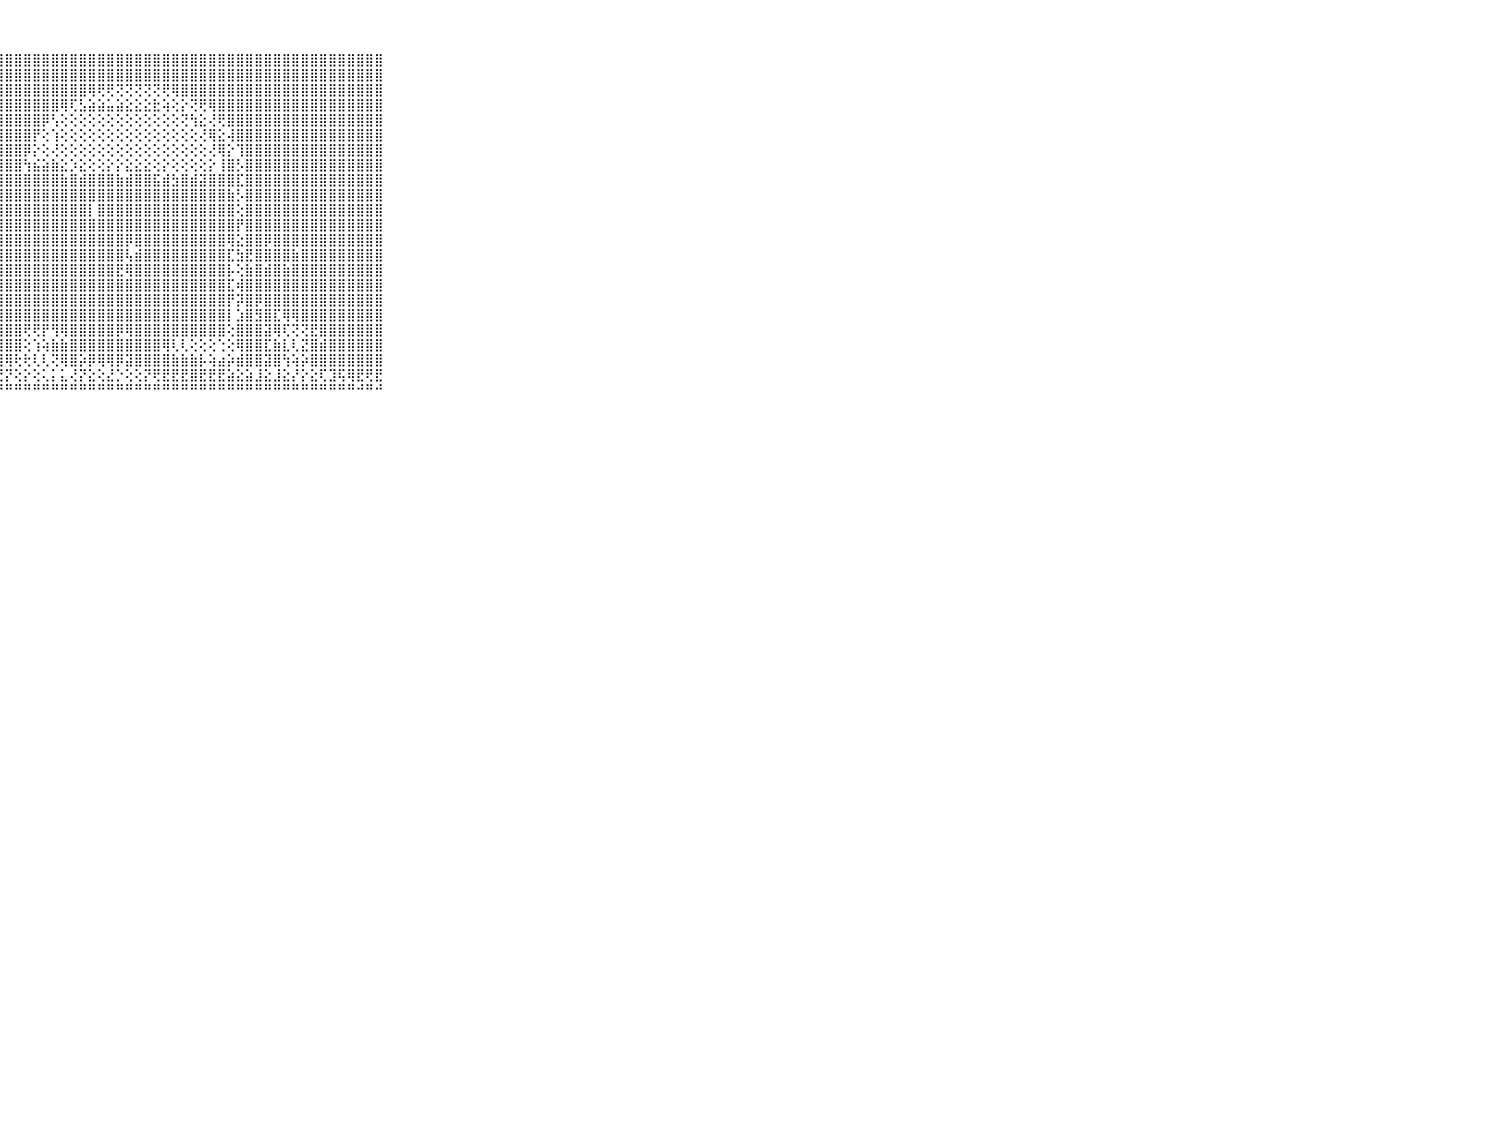

⠀⠀⠀⠀⠀⠀⠀⠀⠀⠀⠀⢸⣿⣿⣿⣿⣿⣿⣿⣿⣿⣿⣿⣿⣿⣿⣿⣿⣿⣿⣿⣿⣿⣿⣿⣿⣿⣿⣿⣿⣿⣿⣿⣿⣿⣿⣿⣿⣿⣿⣿⣿⣿⣿⣿⣿⣿⣿⣿⣿⣿⣿⣿⣿⣿⣿⣿⣿⣿⠀⠀⠀⠀⠀⠀⠀⠀⠀⠀⠀⠀
⠀⠀⠀⠀⠀⠀⠀⠀⠀⠀⠀⢸⣿⣿⣿⣿⣿⣿⣿⣿⣿⣿⣿⣿⣿⣿⣿⣿⣿⣿⣿⣿⣿⣿⣿⣿⣿⣿⣿⣿⣿⣿⣿⣿⣿⣿⣿⣿⣿⣿⣿⣿⣿⣿⣿⣿⣿⣿⣿⣿⣿⣿⣿⣿⣿⣿⣿⣿⣿⠀⠀⠀⠀⠀⠀⠀⠀⠀⠀⠀⠀
⠀⠀⠀⠀⠀⠀⠀⠀⠀⠀⠀⢸⣿⣿⣿⣿⣿⣿⣿⣿⣿⣿⣿⣿⣿⣿⣿⣿⣿⣿⣿⣿⣿⣿⣿⣿⣿⢿⢟⢟⢝⢝⢝⢝⢝⢟⢿⣿⣿⣿⣿⣿⣿⣿⣿⣿⣿⣿⣿⣿⣿⣿⣿⣿⣿⣿⣿⣿⣿⠀⠀⠀⠀⠀⠀⠀⠀⠀⠀⠀⠀
⠀⠀⠀⠀⠀⠀⠀⠀⠀⠀⠀⢸⣿⣿⣿⣿⣿⣿⣿⣿⣿⣿⣿⣿⣿⣿⣿⣿⣿⣿⣿⣿⣿⣿⢿⢏⣣⣵⣵⣥⣵⣕⣕⣕⣗⢵⢕⡕⢝⢟⢿⣿⣿⣿⣿⣿⣿⣿⣿⣿⣿⣿⣿⣿⣿⣿⣿⣿⣿⠀⠀⠀⠀⠀⠀⠀⠀⠀⠀⠀⠀
⠀⠀⠀⠀⠀⠀⠀⠀⠀⠀⠀⢸⣿⣿⣿⣿⣿⣿⣿⣿⣿⣿⣿⣿⣿⣿⣿⣿⣿⣿⣿⣿⡿⢣⢕⢕⢕⢕⢕⢕⢕⢕⢕⢕⢕⢕⢕⢝⢳⣕⢜⢟⣿⣿⣿⣿⣿⣿⣿⣿⣿⣿⣿⣿⣿⣿⣿⣿⣿⠀⠀⠀⠀⠀⠀⠀⠀⠀⠀⠀⠀
⠀⠀⠀⠀⠀⠀⠀⠀⠀⠀⠀⢸⣿⣿⣿⣿⣿⣿⣿⣿⣿⣿⣿⣿⣿⣿⣿⣿⣿⣿⣿⡟⢕⢱⢕⢕⢕⢕⢕⢕⢕⢕⢕⢕⢕⢕⢕⢕⢕⢜⢿⣕⢼⣿⣿⣿⣿⣿⣿⣿⣿⣿⣿⣿⣿⣿⣿⣿⣿⠀⠀⠀⠀⠀⠀⠀⠀⠀⠀⠀⠀
⠀⠀⠀⠀⠀⠀⠀⠀⠀⠀⠀⢸⣿⣿⣿⣿⣿⣿⣿⣿⣿⣿⣿⣿⣿⣿⣿⣿⣿⣿⡿⡕⢕⢜⢕⢕⢕⢕⢕⢕⢕⢕⢕⢕⢕⢕⢕⢕⢕⢕⢜⢿⡕⢹⣿⣿⣿⣿⣿⣿⣿⣿⣿⣿⣿⣿⣿⣿⣿⠀⠀⠀⠀⠀⠀⠀⠀⠀⠀⠀⠀
⠀⠀⠀⠀⠀⠀⠀⠀⠀⠀⠀⢸⣿⣿⣿⣿⣿⣿⣿⣿⣿⣿⣿⣿⣿⣿⣿⣿⣿⣿⢳⣮⣵⣷⣕⡱⣕⢕⢕⡕⡕⣕⣕⣕⢕⡕⢕⢕⢕⢕⡕⢸⣿⡣⣿⣿⣿⣿⣿⣿⣿⣿⣿⣿⣿⣿⣿⣿⣿⠀⠀⠀⠀⠀⠀⠀⠀⠀⠀⠀⠀
⠀⠀⠀⠀⠀⠀⠀⠀⠀⠀⠀⢸⣿⣿⣿⣿⣿⣿⣿⣿⣿⣿⣿⣿⣿⣿⣿⣿⣿⣿⣿⣿⣿⣿⣷⣿⣾⣿⣿⣿⣷⣾⣿⣿⣯⣾⣳⣿⣾⣽⣿⣿⣿⣏⣿⣿⣿⣿⣿⣿⣿⣿⣿⣿⣿⣿⣿⣿⣿⠀⠀⠀⠀⠀⠀⠀⠀⠀⠀⠀⠀
⠀⠀⠀⠀⠀⠀⠀⠀⠀⠀⠀⢸⣿⣿⣿⣿⣿⣿⣿⣿⣿⣿⣿⣿⣿⣿⣿⣿⣿⣿⣿⣿⣿⣿⣿⣿⣿⣿⣿⣿⣿⣿⣿⣿⣿⣿⣿⣿⣿⣿⣿⣿⣷⡣⣿⣿⣿⣿⣿⣿⣿⣿⣿⣿⣿⣿⣿⣿⣿⠀⠀⠀⠀⠀⠀⠀⠀⠀⠀⠀⠀
⠀⠀⠀⠀⠀⠀⠀⠀⠀⠀⠀⢸⣿⣿⣿⣿⣿⣿⣿⣿⣿⣿⣿⣿⣿⣿⣿⣿⣿⣿⣿⣿⣿⣿⣿⣿⣿⡇⣿⣿⣿⣿⣿⣿⣿⣿⣿⣿⣿⣿⣿⣿⣿⢕⣿⣿⣿⣿⣿⣿⣿⣿⣿⣿⣿⣿⣿⣿⣿⠀⠀⠀⠀⠀⠀⠀⠀⠀⠀⠀⠀
⠀⠀⠀⠀⠀⠀⠀⠀⠀⠀⠀⢸⣿⣿⣿⣿⣿⣿⣿⣿⣿⣿⣿⣿⣿⣿⣿⣿⣿⣿⣿⣿⣿⣿⣿⣿⣿⣿⣿⣿⣿⣿⣿⣿⣿⣿⣿⣿⣿⣿⣿⣿⣿⡟⣿⣿⣿⣿⣿⣿⣿⣿⣿⣿⣿⣿⣿⣿⣿⠀⠀⠀⠀⠀⠀⠀⠀⠀⠀⠀⠀
⠀⠀⠀⠀⠀⠀⠀⠀⠀⠀⠀⢸⣿⣿⣿⣿⣿⣿⣿⣿⣿⣿⣿⣿⣿⣿⣿⣿⣿⣿⣿⣿⣿⣿⣿⣿⣿⣿⣿⣿⣿⡿⣿⣿⣿⣿⣿⣿⣿⣿⣿⣿⢿⣕⣿⣿⡿⣿⣿⣿⣿⣿⣿⣿⣿⣿⣿⣿⣿⠀⠀⠀⠀⠀⠀⠀⠀⠀⠀⠀⠀
⠀⠀⠀⠀⠀⠀⠀⠀⠀⠀⠀⢸⣿⣿⣿⣿⣿⣿⣿⣿⣿⣿⣿⣿⣿⣿⣿⣿⣿⣿⣿⣿⣿⣿⣿⣿⣿⣿⣿⣿⣿⢧⣾⣿⣿⣿⣿⣿⣿⣿⣿⣿⣏⣳⣟⣿⣿⣿⣿⣷⣿⣿⣿⣿⣿⣿⣿⣿⣿⠀⠀⠀⠀⠀⠀⠀⠀⠀⠀⠀⠀
⠀⠀⠀⠀⠀⠀⠀⠀⠀⠀⠀⢸⣿⣿⣿⣿⣿⣿⣿⣿⣿⣿⣿⣿⣿⣿⣿⣿⣿⣿⣿⣿⣿⣿⣿⣿⣿⣿⣿⣿⣟⢿⣿⣿⣿⣿⣿⣿⣿⣿⣿⣿⡧⢕⣷⣿⣾⣿⣷⣿⣿⣿⣿⣿⣿⣿⣿⣿⣿⠀⠀⠀⠀⠀⠀⠀⠀⠀⠀⠀⠀
⠀⠀⠀⠀⠀⠀⠀⠀⠀⠀⠀⢸⣿⣿⣿⣿⣿⣿⣿⣿⣿⣿⣿⣿⣿⣿⣿⣿⣿⣿⣿⣿⣿⣿⣿⣿⣿⣿⣿⣿⣿⣿⣿⣿⣿⣿⣿⣿⣿⣿⣿⣿⣏⢾⣿⣿⣿⣿⣿⣿⣿⣿⣿⣿⣿⣿⣿⣿⣿⠀⠀⠀⠀⠀⠀⠀⠀⠀⠀⠀⠀
⠀⠀⠀⠀⠀⠀⠀⠀⠀⠀⠀⢸⣿⣿⣿⣿⣿⣿⣿⣿⣿⣿⣿⣿⣿⣿⣿⣿⣿⣿⣿⣿⣿⣿⣿⣿⣿⣿⣿⣿⣿⣿⣿⣿⣿⣿⣿⣿⣿⣿⣿⣿⡟⡽⣿⡿⣿⣿⣿⣿⣿⣿⣿⣿⣿⣿⣿⣿⣿⠀⠀⠀⠀⠀⠀⠀⠀⠀⠀⠀⠀
⠀⠀⠀⠀⠀⠀⠀⠀⠀⠀⠀⢸⣿⣿⣿⣿⣿⣿⣿⣿⣿⣿⣿⣿⣿⣿⣿⣿⣿⣿⣿⣿⣿⣿⣿⣿⣿⣿⣿⣿⣿⣿⣿⣿⣿⣿⣿⣿⣿⣿⣿⣿⡇⣱⣿⣻⣿⣏⢿⢿⣿⣿⣿⣿⣿⣿⣿⣿⣿⠀⠀⠀⠀⠀⠀⠀⠀⠀⠀⠀⠀
⠀⠀⠀⠀⠀⠀⠀⠀⠀⠀⠀⢸⣿⣿⣿⣻⣿⣿⣿⣿⣿⣿⣿⣿⣿⣿⣿⣿⣿⣿⢟⢟⡟⢻⢿⣿⣿⣿⣿⣿⡿⢿⣿⣿⣿⣿⣿⣿⣿⣿⣿⣿⢕⣿⣿⣿⣽⢿⢏⢝⢝⣟⣿⣿⣿⣿⣿⣿⣿⠀⠀⠀⠀⠀⠀⠀⠀⠀⠀⠀⠀
⠀⠀⠀⠀⠀⠀⠀⠀⠀⠀⠀⢸⣿⣿⣿⣿⣿⣿⡻⣿⣿⣿⣿⣿⢿⢿⡟⣿⣿⣿⢕⢱⢵⣷⣷⣿⣿⣿⣿⣿⣿⣿⣿⣿⣿⢿⢇⢇⢕⢕⢕⢑⢕⢿⣿⣿⣏⣷⣇⢇⣝⣿⣾⣿⣿⣿⣿⣿⣿⠀⠀⠀⠀⠀⠀⠀⠀⠀⠀⠀⠀
⠀⠀⠀⠀⠀⠀⠀⠀⠀⠀⠀⠜⢿⣿⢟⢟⡿⣿⣧⢻⣿⣿⣿⣿⣿⡿⣳⣿⢿⢗⢗⢇⢇⢝⢿⣿⡵⡿⢿⢿⡿⣽⣿⣿⣿⣿⣷⣷⣷⡧⢵⣴⡵⣾⣿⣿⣽⣿⢳⢵⡵⣿⣿⣿⣿⣿⣿⣿⣿⠀⠀⠀⠀⠀⠀⠀⠀⠀⠀⠀⠀
⠀⠀⠀⠀⠀⠀⠀⠀⠀⠀⠀⢁⢅⢅⢕⢕⢗⢏⢜⢕⢝⡝⢝⢜⢝⢕⢝⢝⡝⢕⡕⢕⢅⡅⣅⢜⡝⣕⢕⣜⡑⢕⢕⡝⢟⣟⣟⣟⣿⣟⣟⣟⣵⣕⣵⣸⣕⣸⣕⡜⡕⣕⢏⣹⢯⢿⣟⢟⣟⠀⠀⠀⠀⠀⠀⠀⠀⠀⠀⠀⠀
⠀⠀⠀⠀⠀⠀⠀⠀⠀⠀⠀⠘⠙⠛⠛⠛⠛⠛⠛⠛⠛⠛⠛⠛⠛⠛⠛⠛⠛⠛⠛⠛⠛⠛⠛⠛⠛⠛⠛⠛⠛⠛⠛⠛⠛⠛⠛⠛⠛⠛⠛⠛⠛⠛⠛⠛⠛⠛⠛⠛⠛⠛⠛⠛⠛⠛⠚⠛⠚⠀⠀⠀⠀⠀⠀⠀⠀⠀⠀⠀⠀